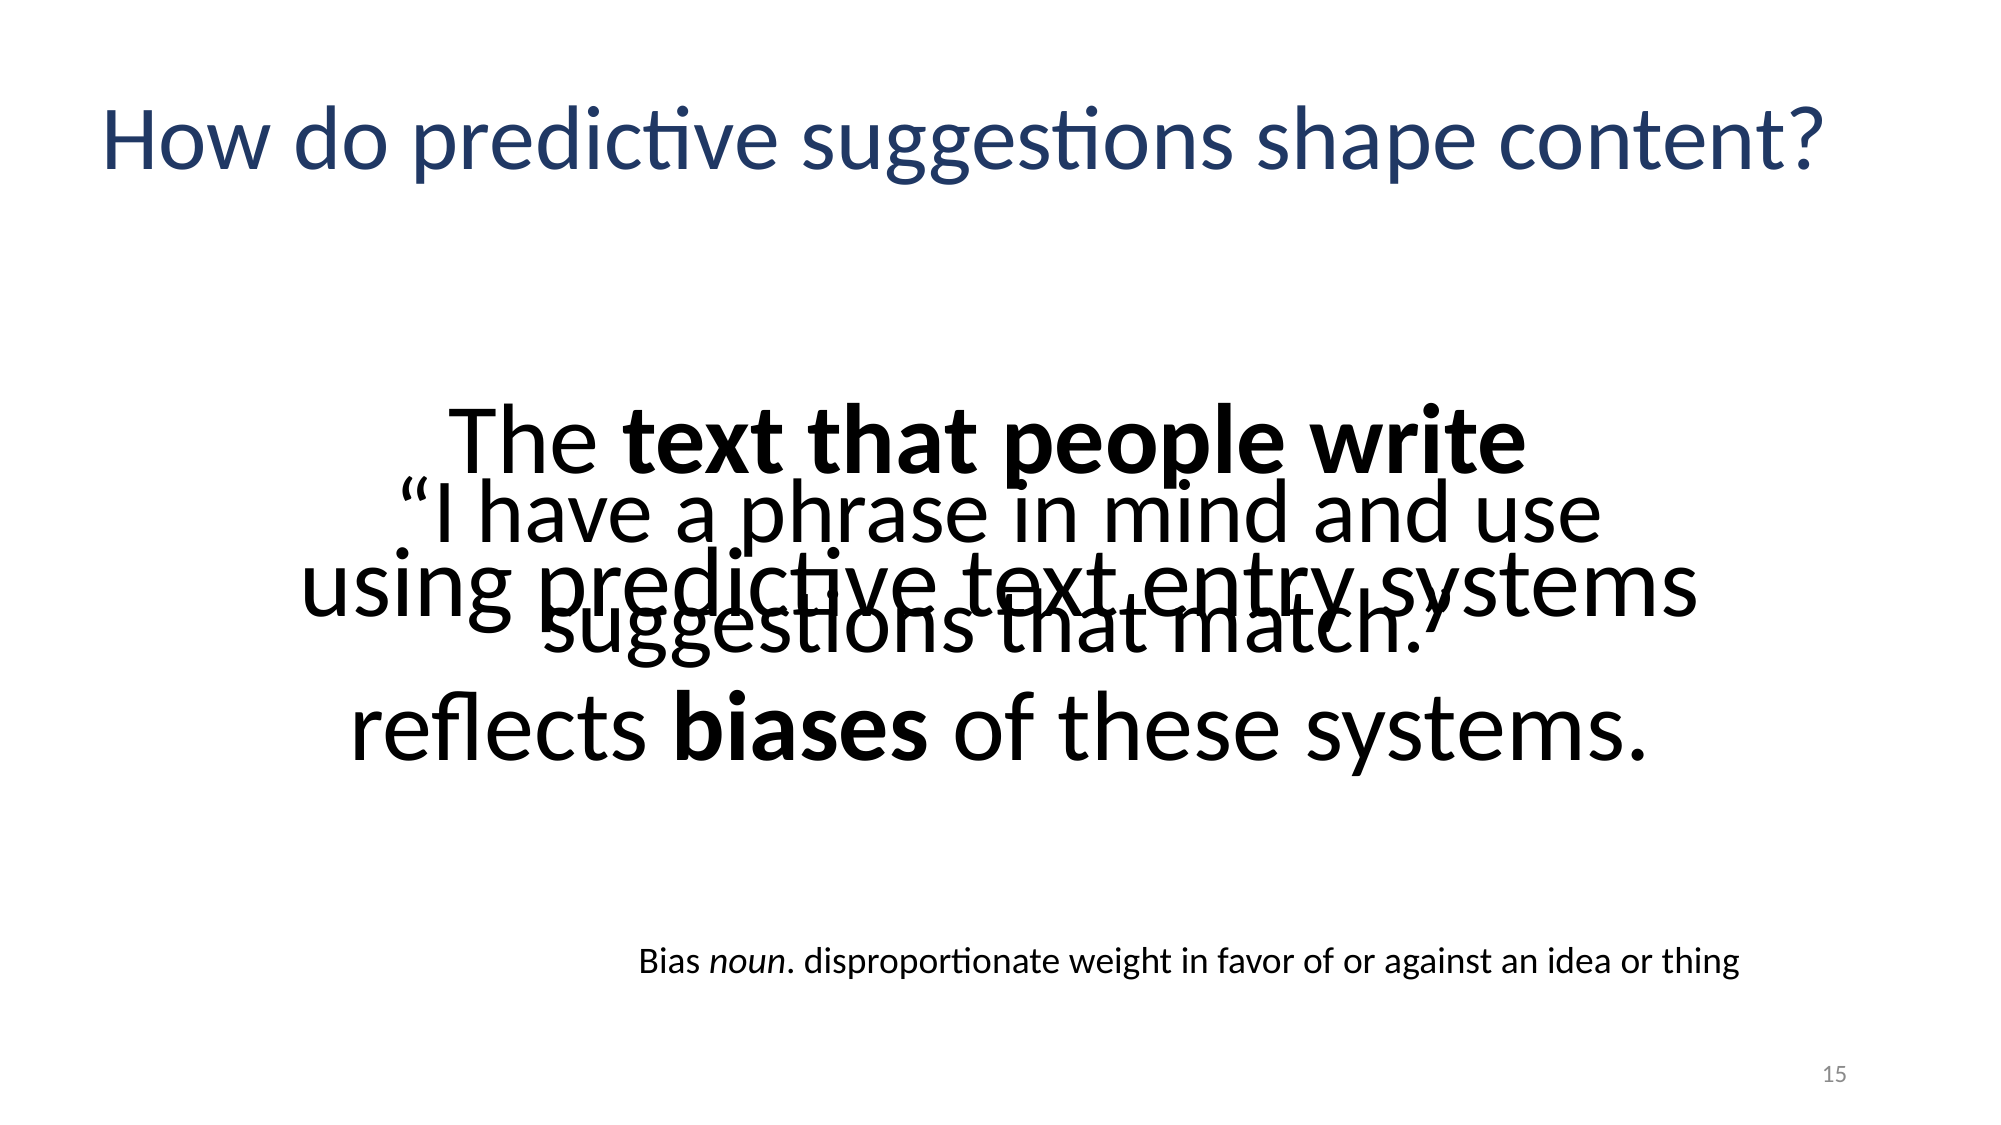

How do predictive suggestions shape content?
The text that people write
using predictive text entry systems reflects biases of these systems.
“I have a phrase in mind and use suggestions that match.”

Bias noun. disproportionate weight in favor of or against an idea or thing
15